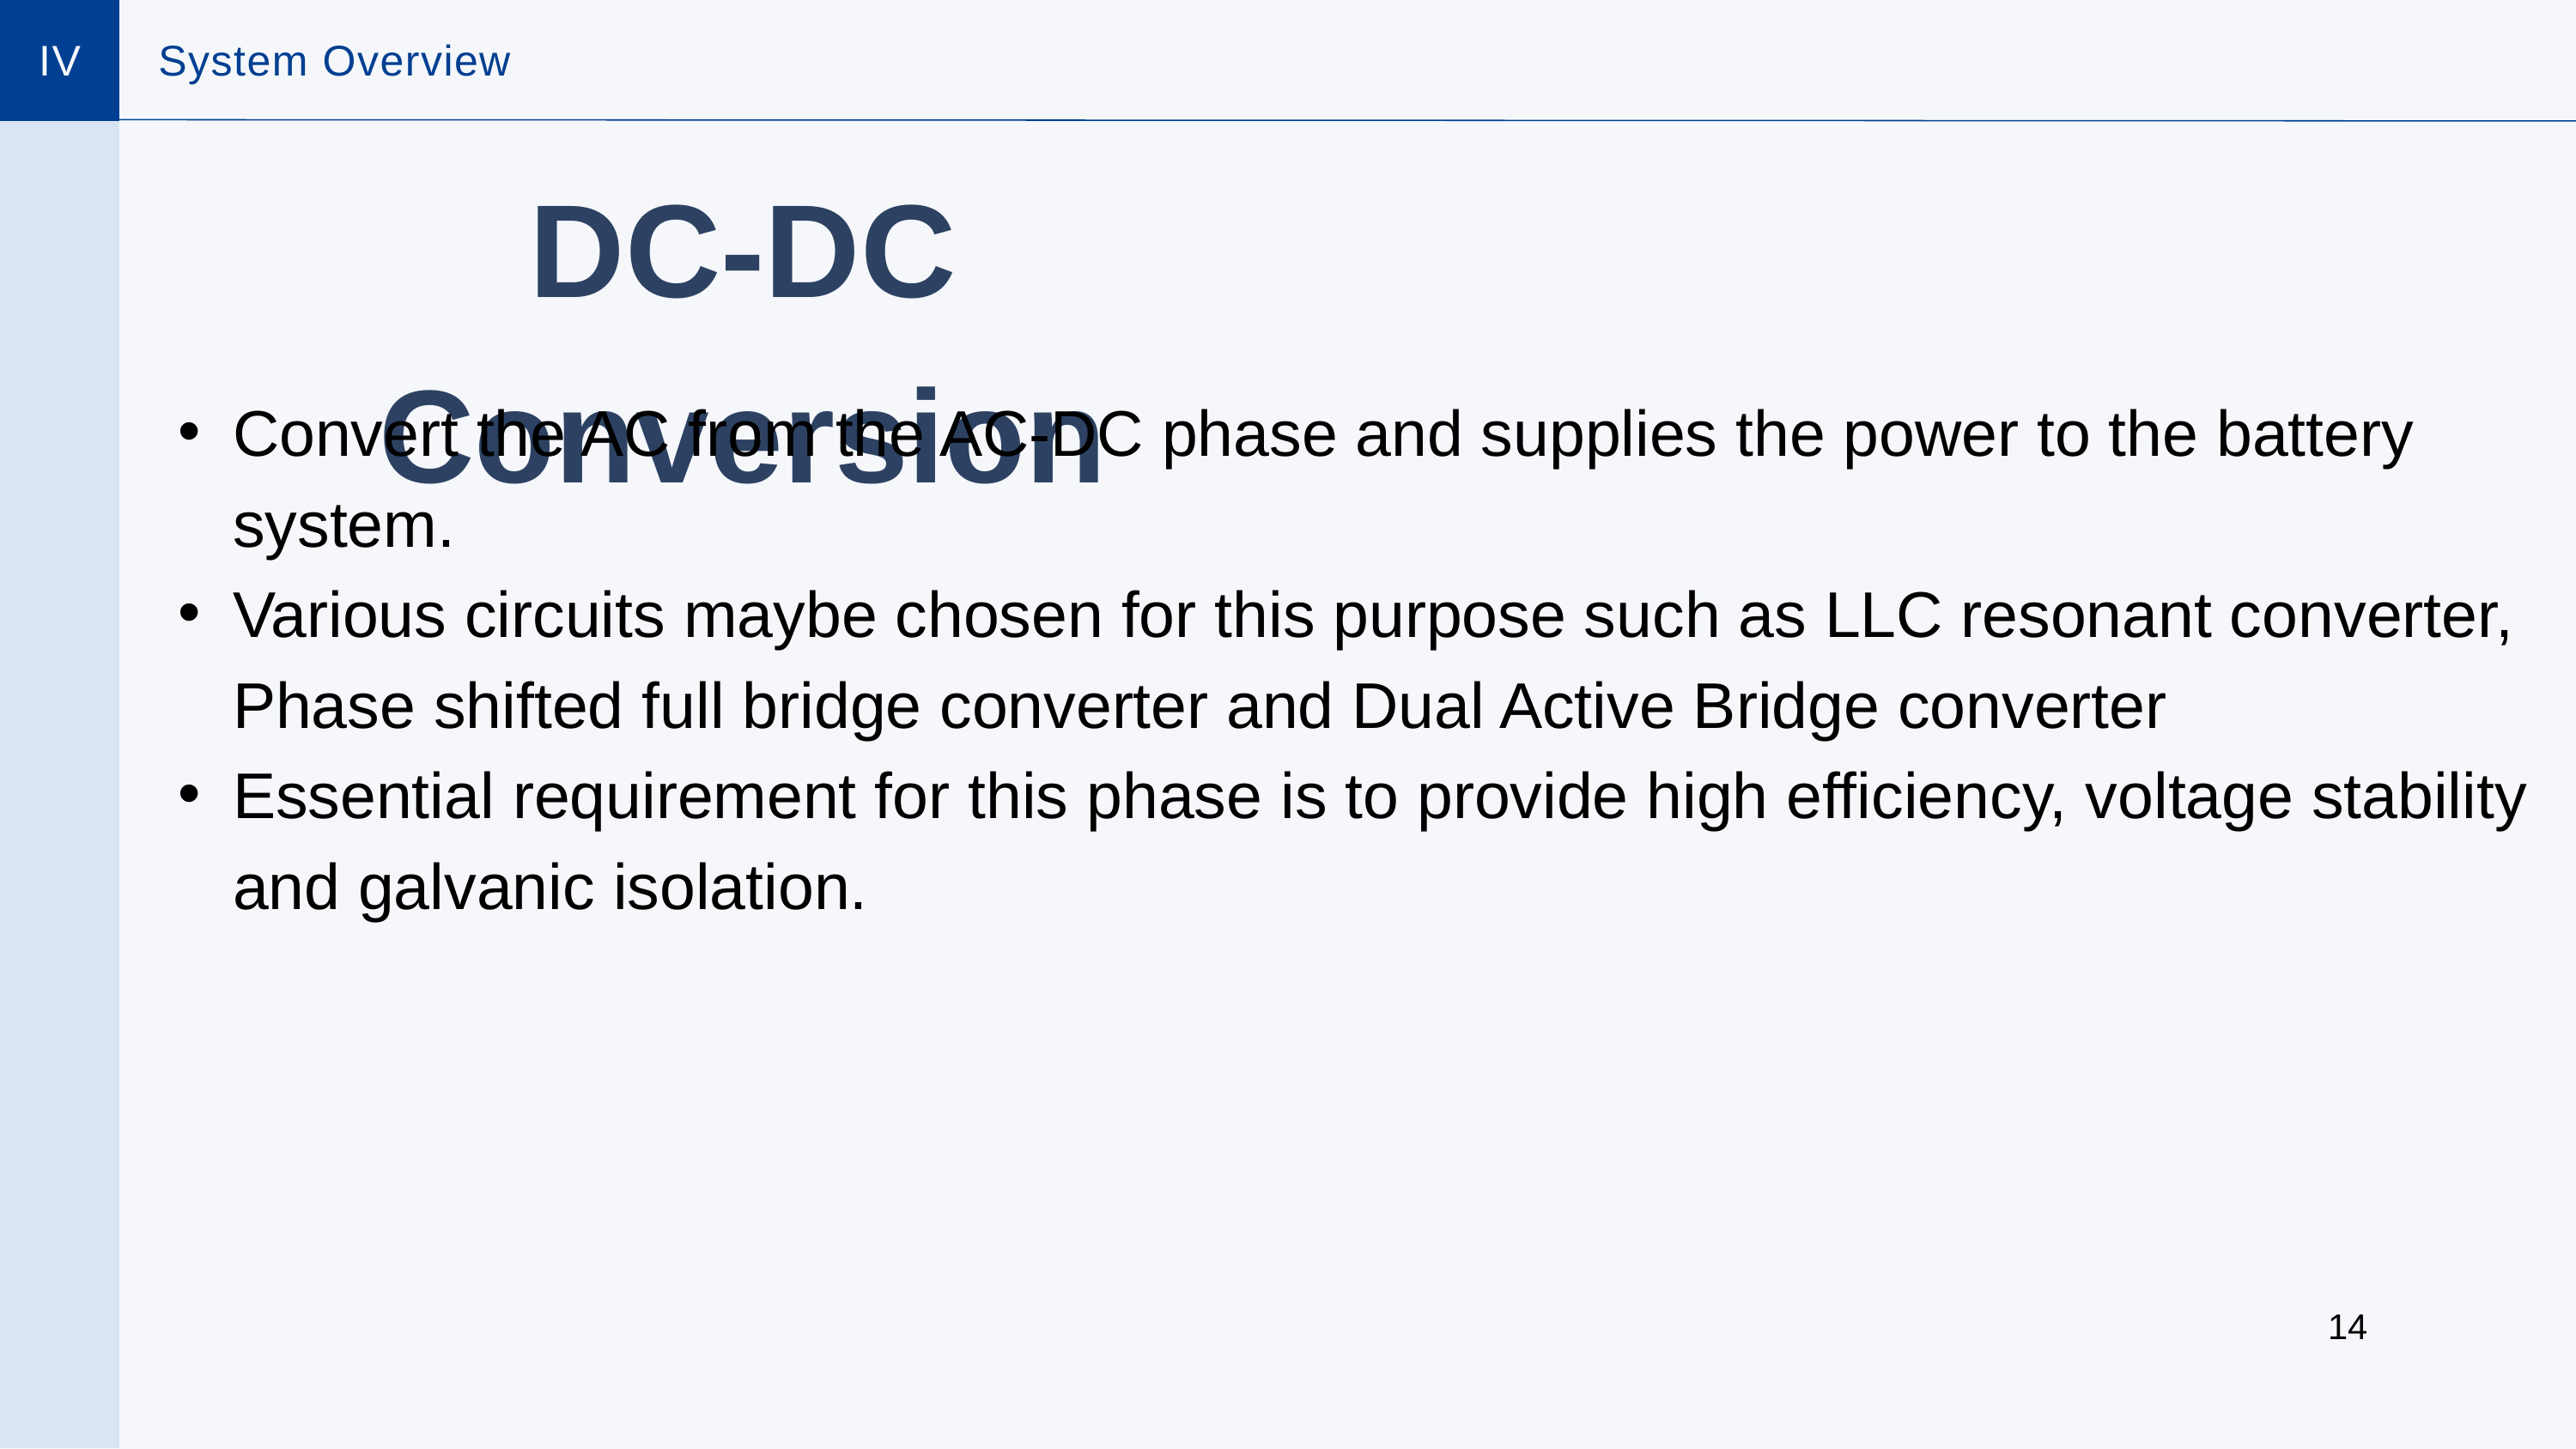

IV
System Overview

DC-DC Conversion
Convert the AC from the AC-DC phase and supplies the power to the battery system.
Various circuits maybe chosen for this purpose such as LLC resonant converter, Phase shifted full bridge converter and Dual Active Bridge converter
Essential requirement for this phase is to provide high efficiency, voltage stability and galvanic isolation.

14